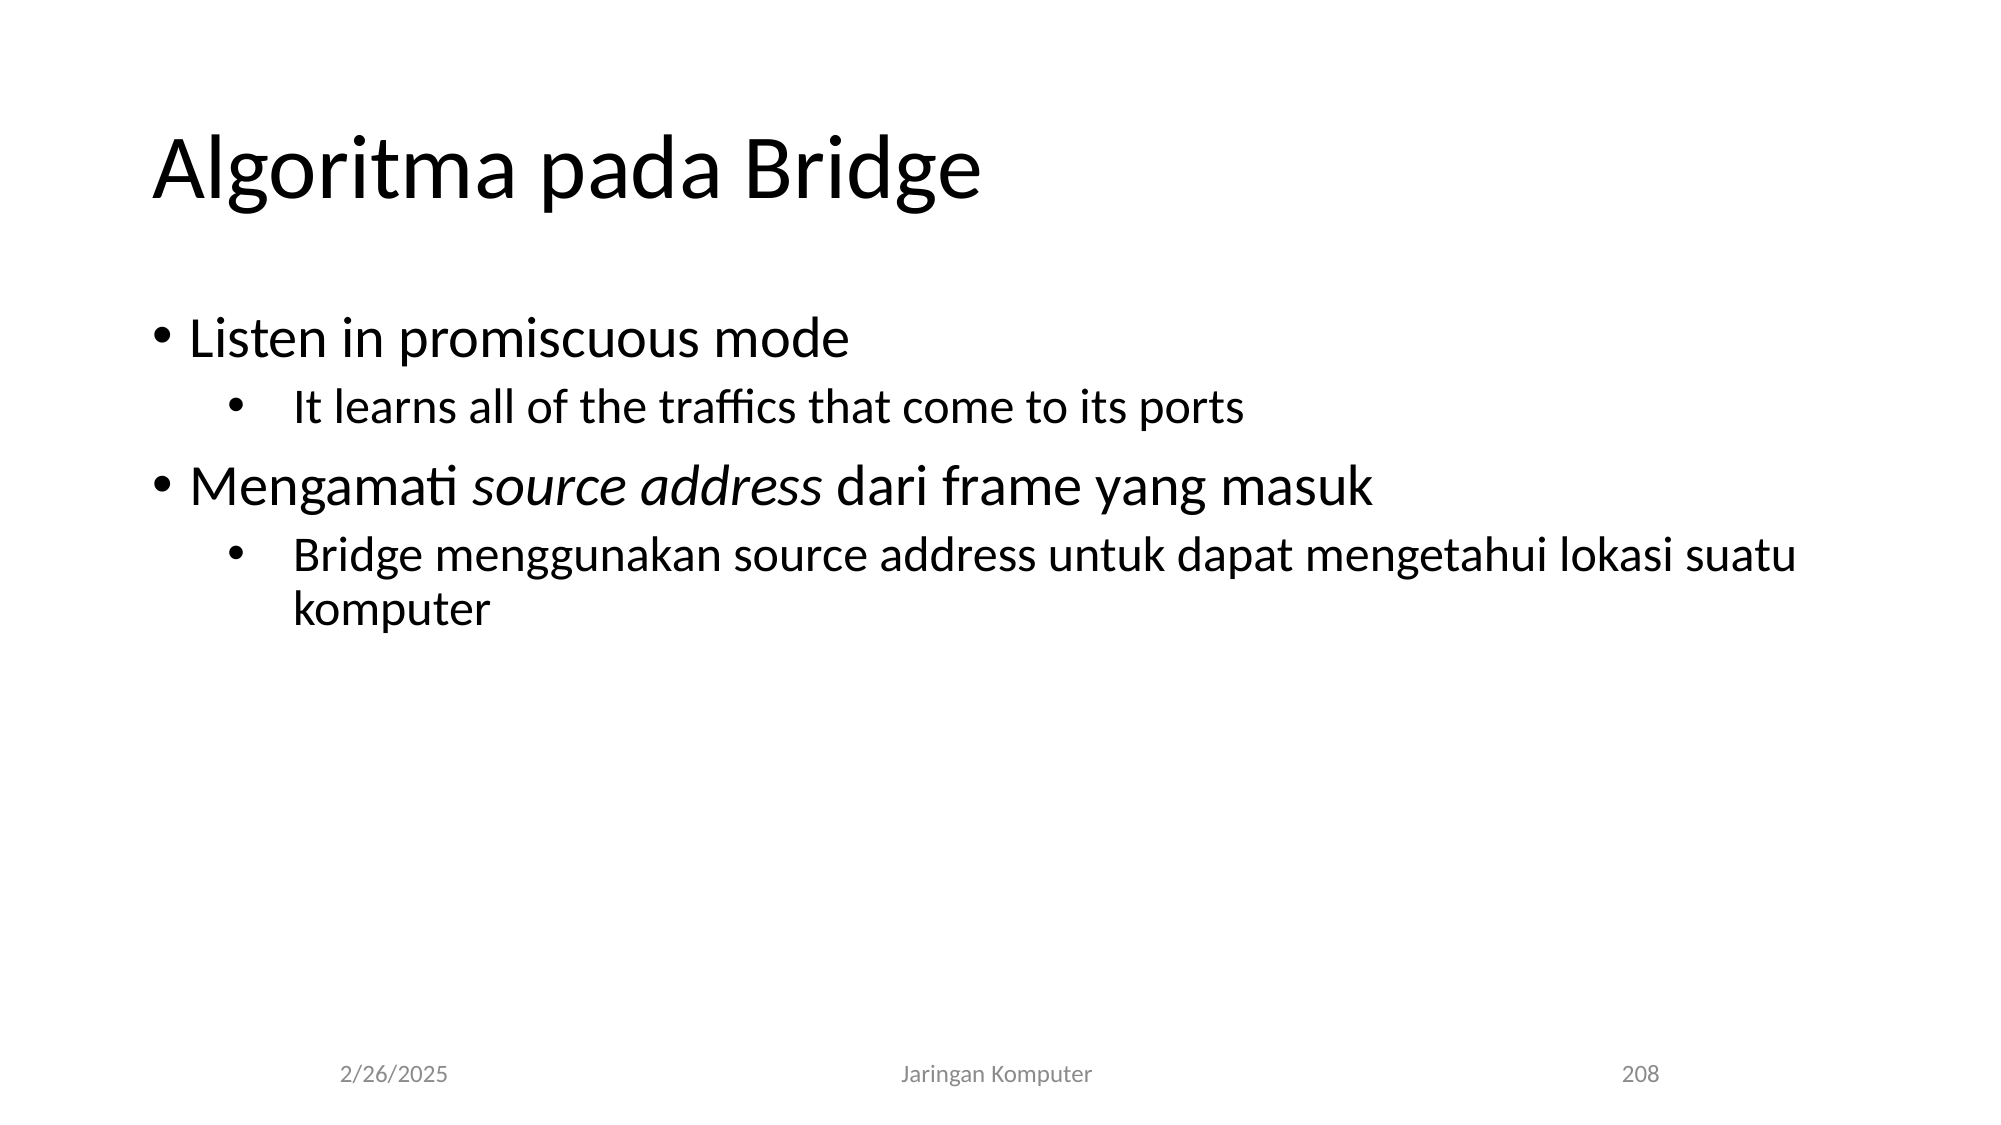

# Algoritma pada Bridge
Listen in promiscuous mode
It learns all of the traffics that come to its ports
Mengamati source address dari frame yang masuk
Bridge menggunakan source address untuk dapat mengetahui lokasi suatu komputer
2/26/2025
Jaringan Komputer
208